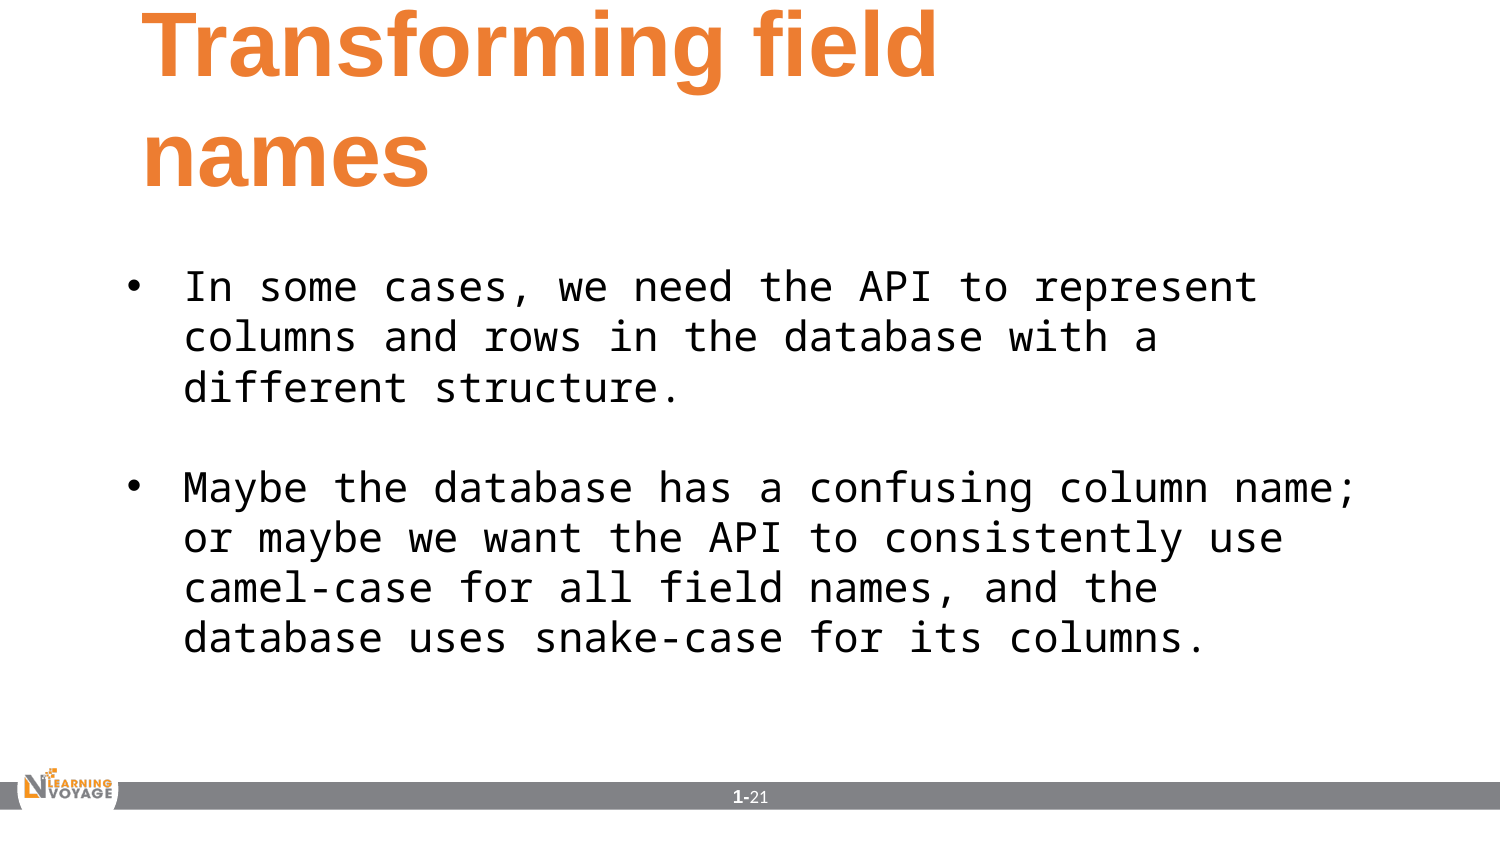

Transforming field names
In some cases, we need the API to represent columns and rows in the database with a different structure.

Maybe the database has a confusing column name; or maybe we want the API to consistently use camel-case for all field names, and the database uses snake-case for its columns.
1-21